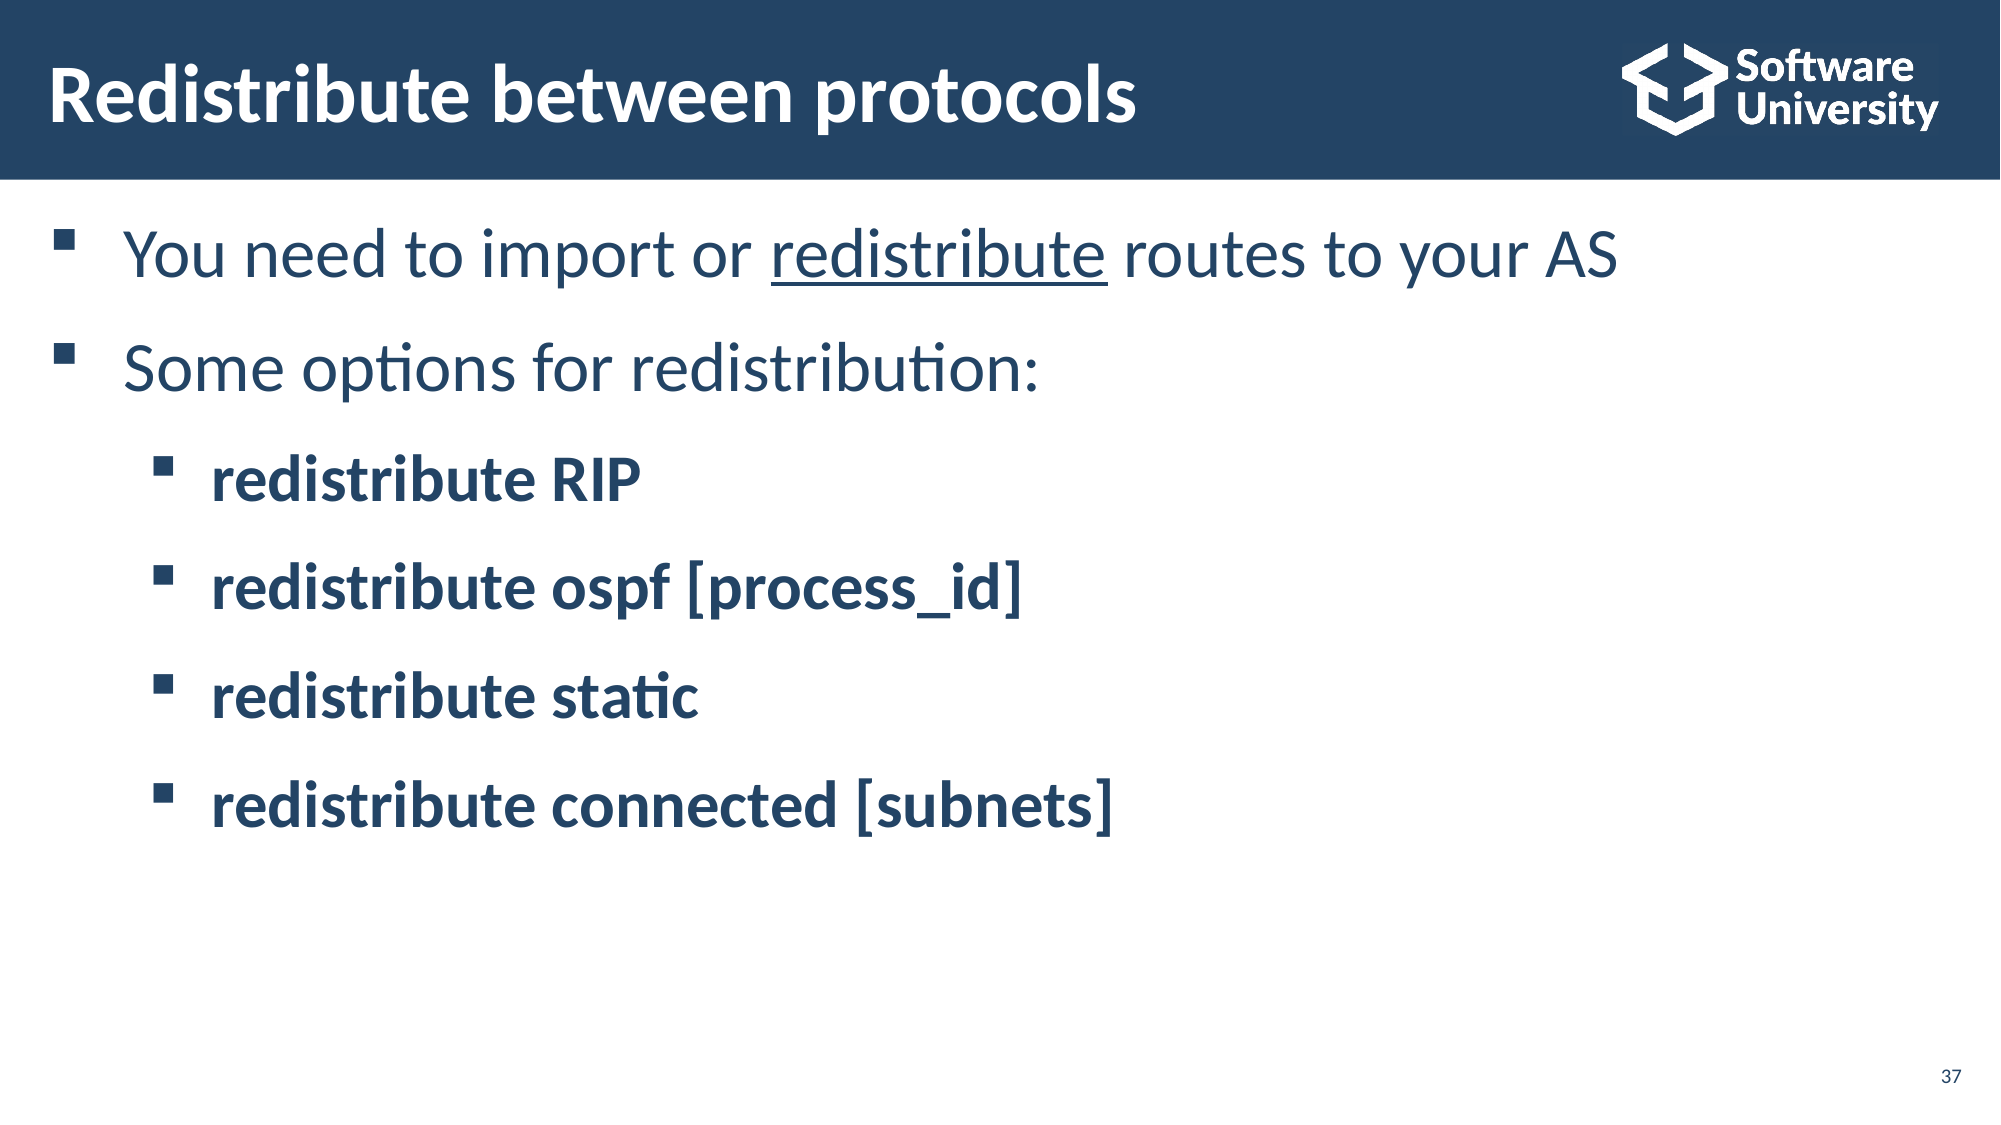

# Redistribute between protocols
You need to import or redistribute routes to your AS
Some options for redistribution:
redistribute RIP
redistribute ospf [process_id]
redistribute static
redistribute connected [subnets]
37